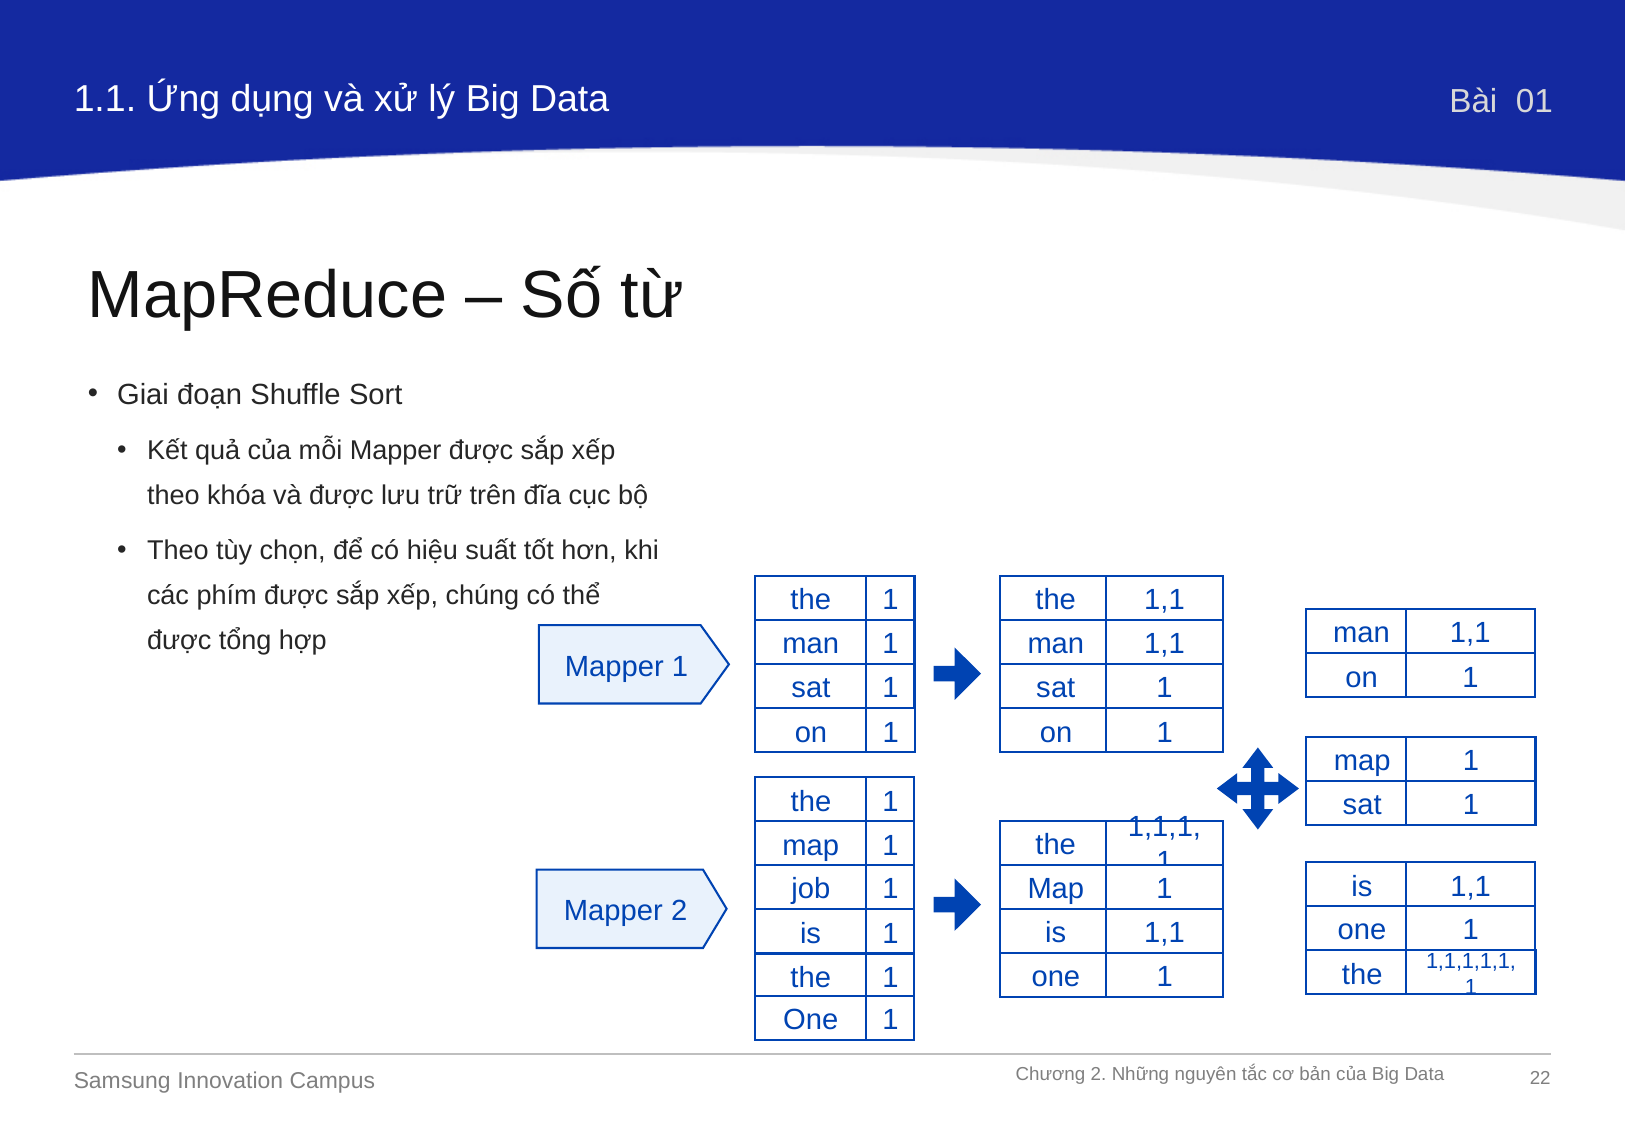

1.1. Ứng dụng và xử lý Big Data
Bài  01
MapReduce – Số từ
Giai đoạn Shuffle Sort
Kết quả của mỗi Mapper được sắp xếp theo khóa và được lưu trữ trên đĩa cục bộ
Theo tùy chọn, để có hiệu suất tốt hơn, khi các phím được sắp xếp, chúng có thể được tổng hợp
1
the
1
man
1
sat
1
on
1,1
the
1,1
man
1
sat
1
on
1,1
man
1
on
Mapper 1

1
map
1
sat

1
the
1
map
1
job
1
is
the
1
1
One
1,1,1,1
the
1
Map
1,1
is
1
one
1,1
is
1
one
1,1,1,1,1,1
the
Mapper 2